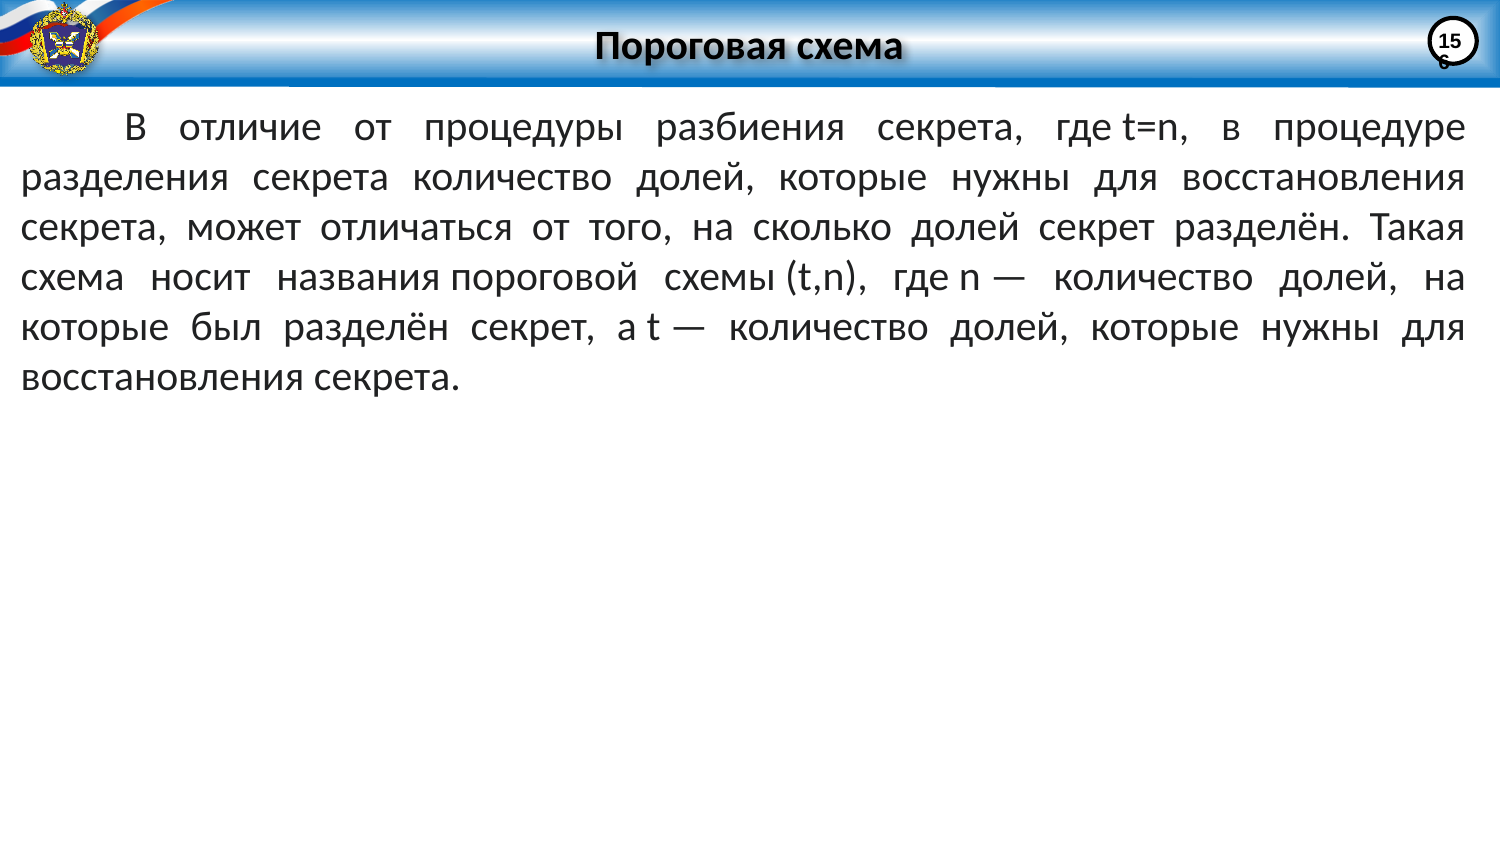

# Пороговая схема
156
 В отличие от процедуры разбиения секрета, где t=n, в процедуре разделения секрета количество долей, которые нужны для восстановления секрета, может отличаться от того, на сколько долей секрет разделён. Такая схема носит названия пороговой схемы (t,n), где n — количество долей, на которые был разделён секрет, а t — количество долей, которые нужны для восстановления секрета.